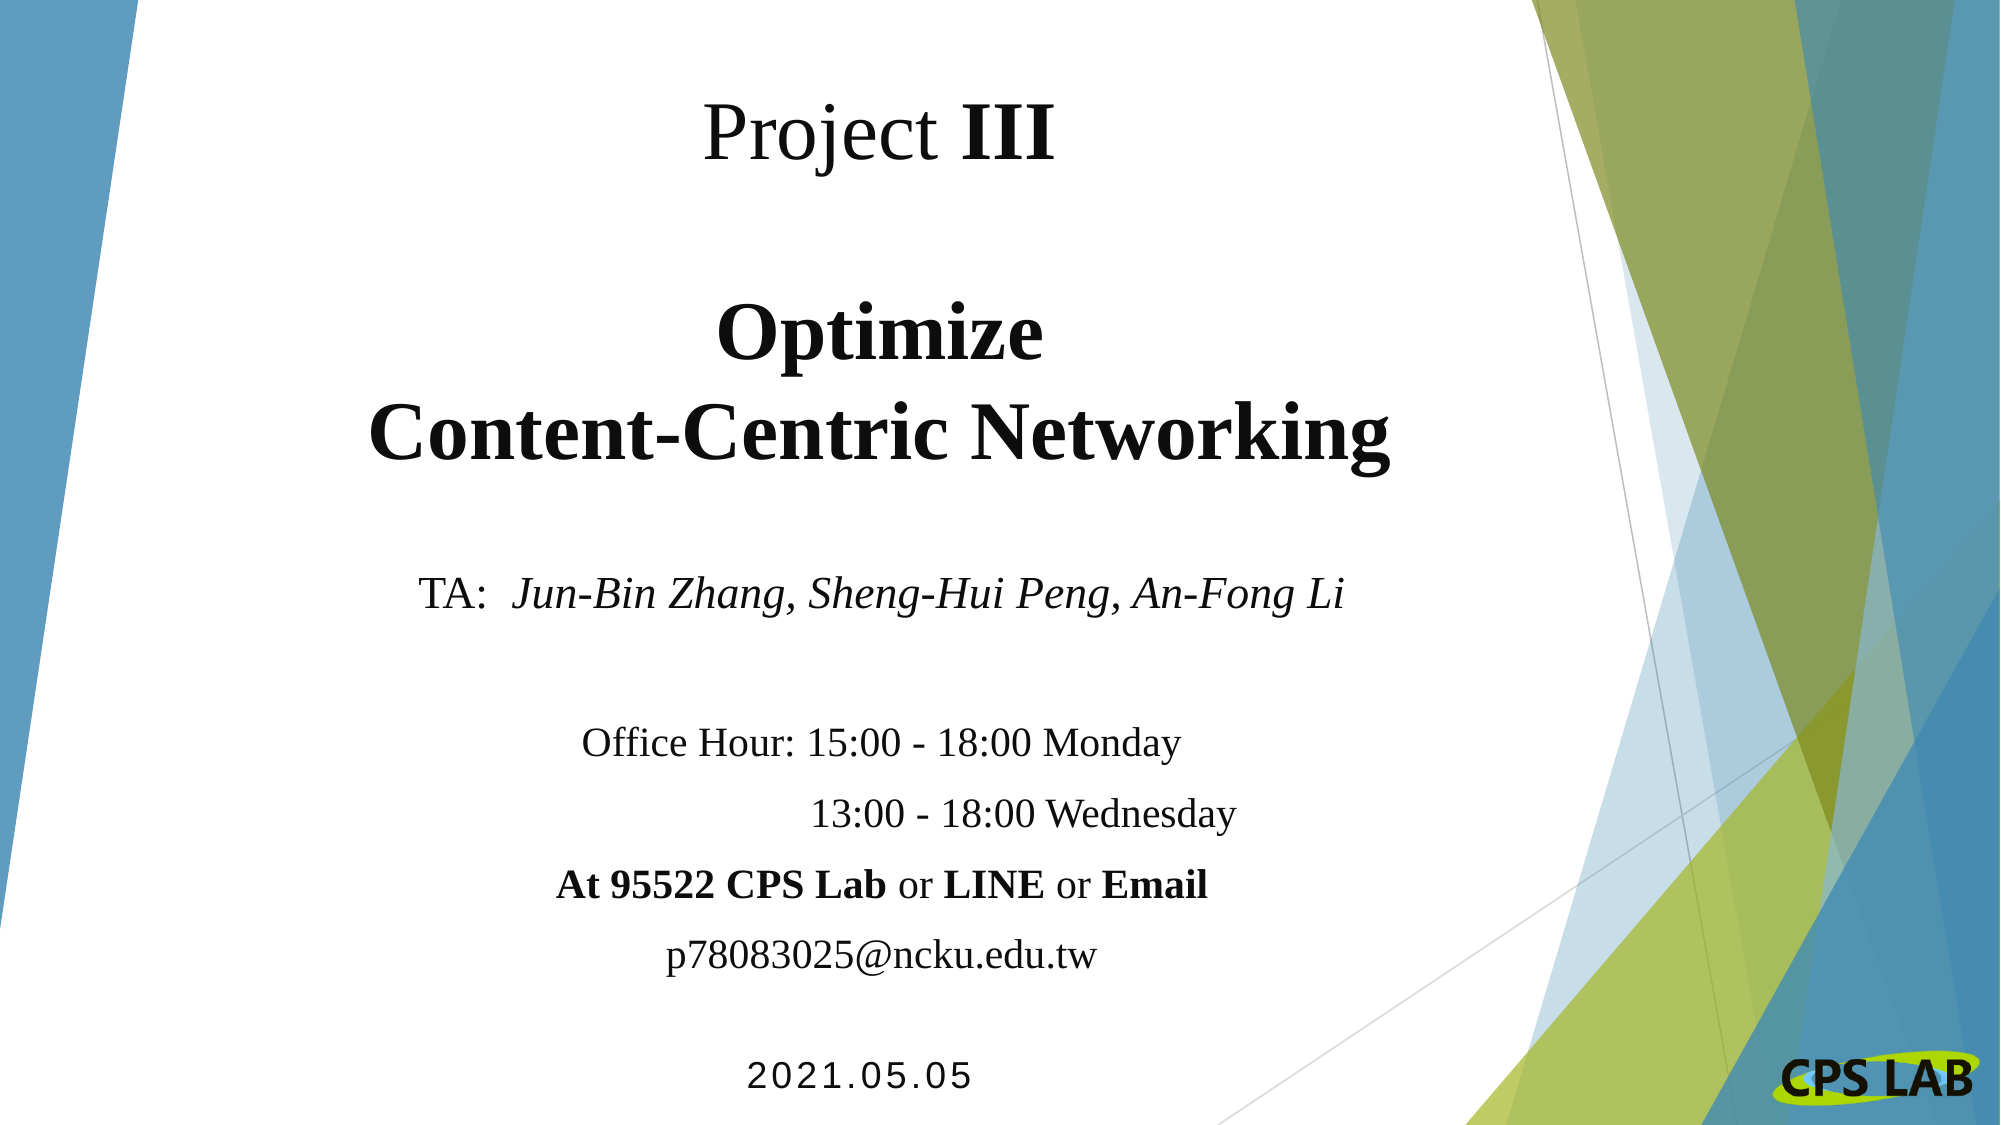

# Project III Optimize Content-Centric Networking
TA:  Jun-Bin Zhang, Sheng-Hui Peng, An-Fong Li

Office Hour: 15:00 - 18:00 Monday
                           13:00 - 18:00 Wednesday
At 95522 CPS Lab or LINE or Email
p78083025@ncku.edu.tw
2021.05.05